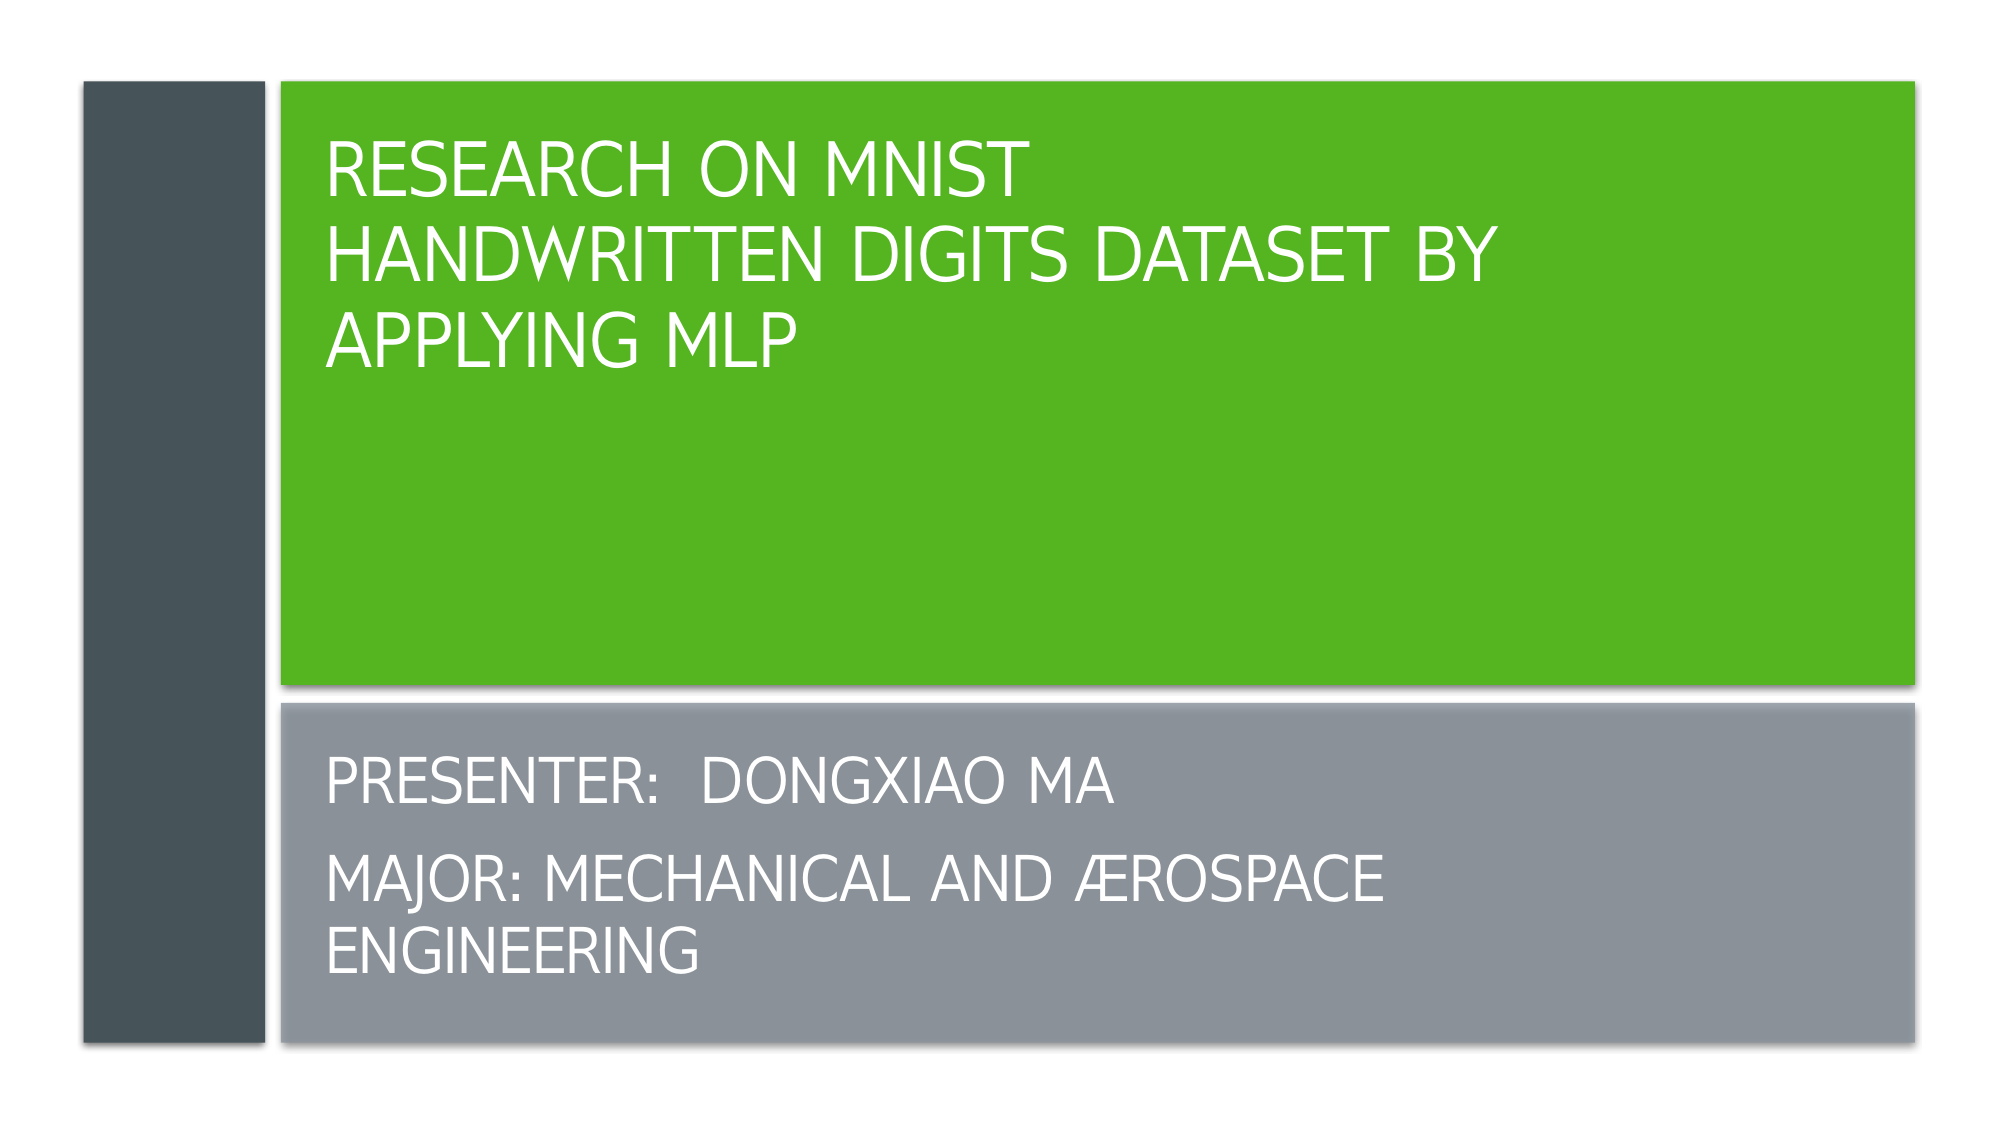

# Research on MNIST handwritten digits dataset by applying MLP

Presenter:  Dongxiao Ma
Major: Mechanical and Aerospace Engineering